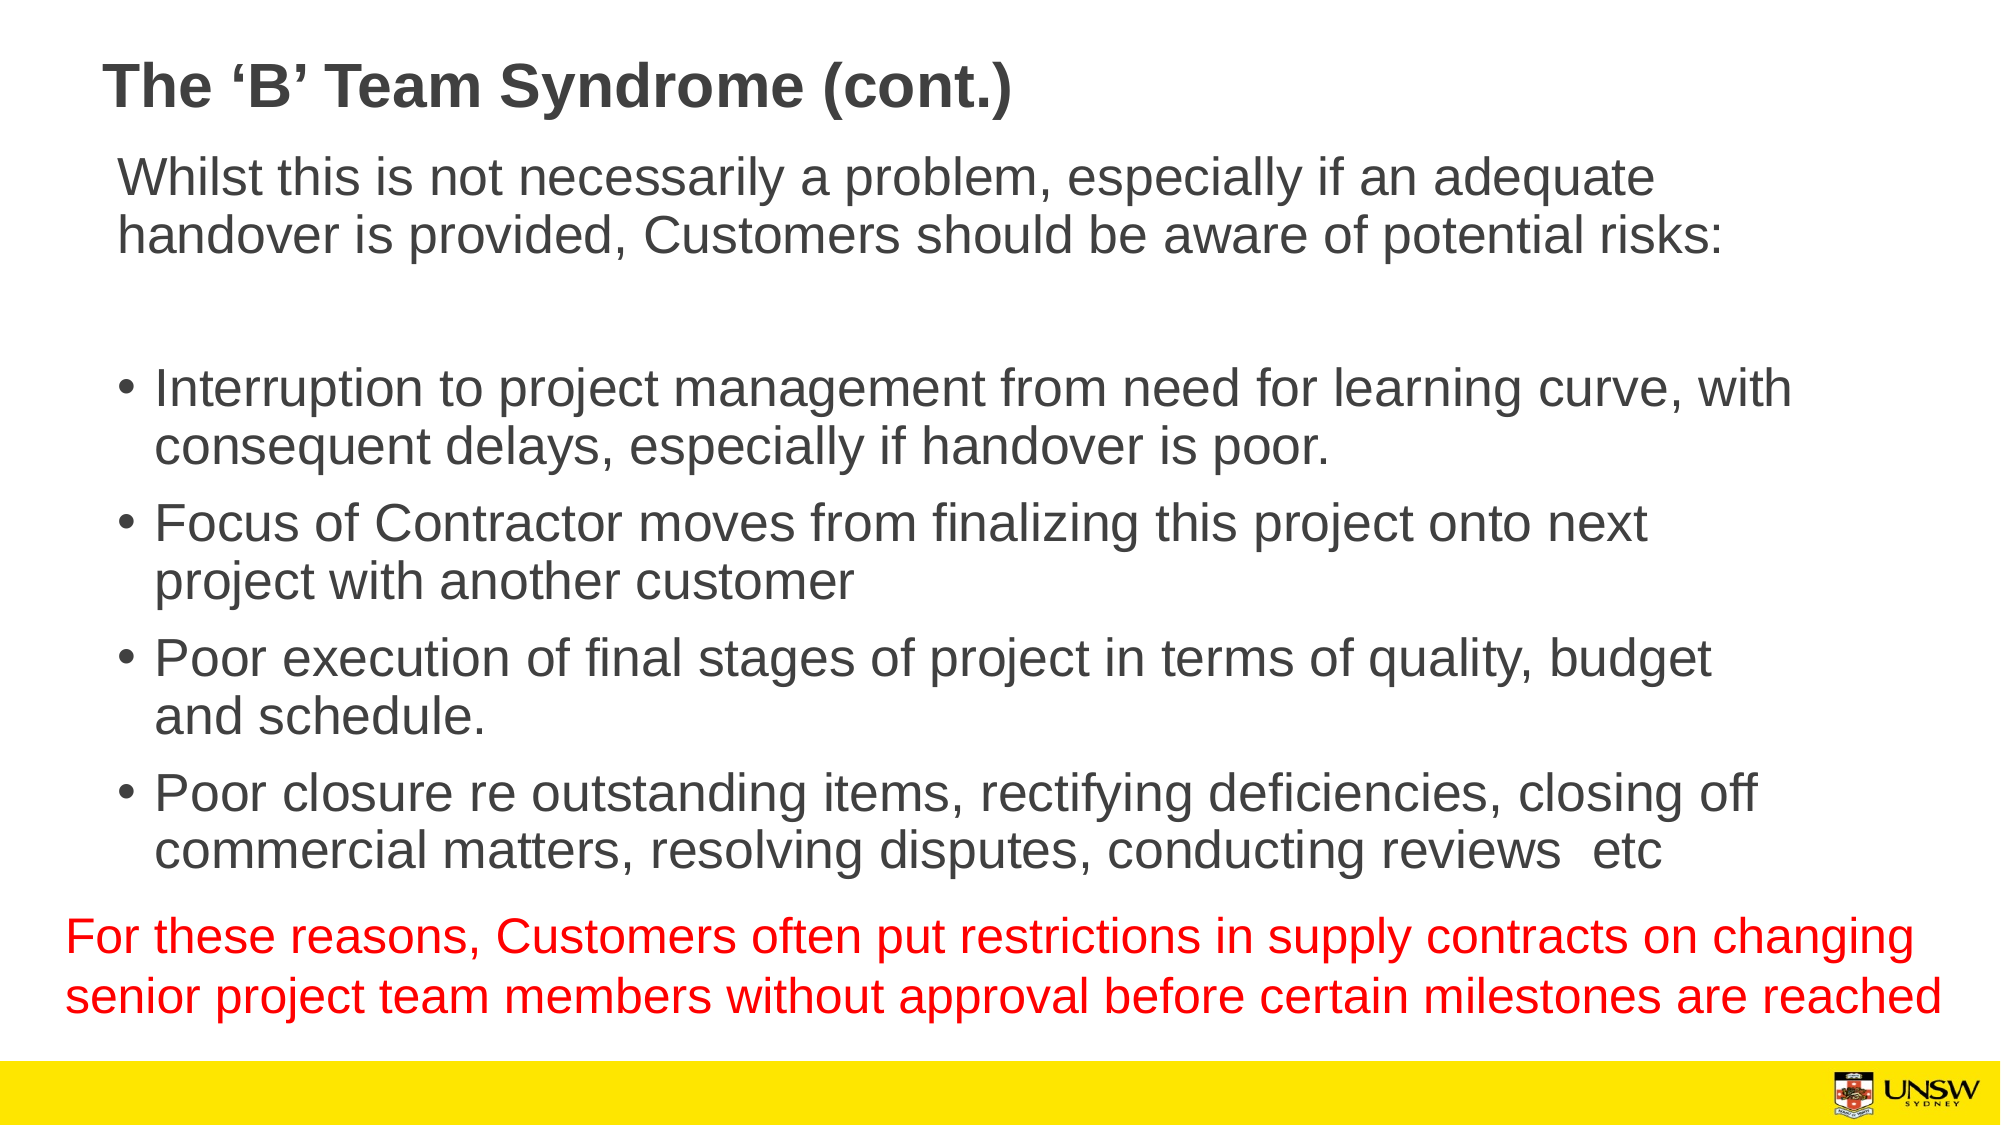

# The ‘B’ Team Syndrome (cont.)
Whilst this is not necessarily a problem, especially if an adequate handover is provided, Customers should be aware of potential risks:

Interruption to project management from need for learning curve, with consequent delays, especially if handover is poor.
Focus of Contractor moves from finalizing this project onto next project with another customer
Poor execution of final stages of project in terms of quality, budget and schedule.
Poor closure re outstanding items, rectifying deficiencies, closing off commercial matters, resolving disputes, conducting reviews  etc

For these reasons, Customers often put restrictions in supply contracts on changing senior project team members without approval before certain milestones are reached